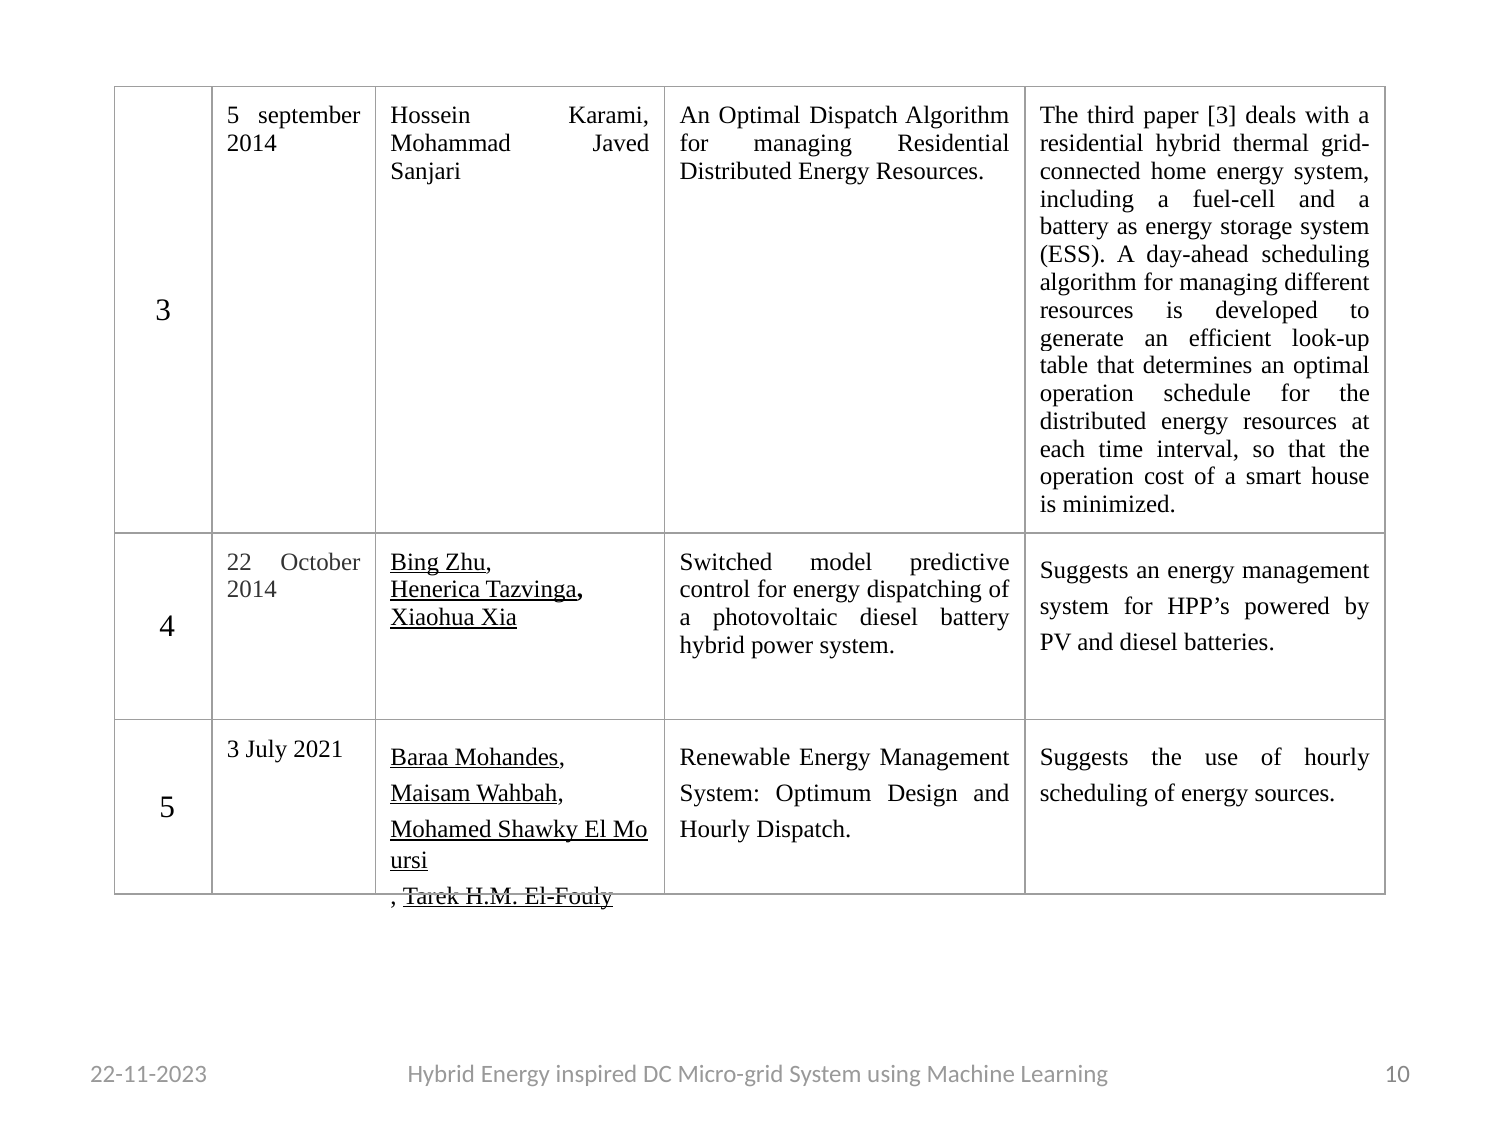

| 3 | 5 september 2014 | Hossein Karami, Mohammad Javed Sanjari | An Optimal Dispatch Algorithm for managing Residential Distributed Energy Resources. | The third paper [3] deals with a residential hybrid thermal grid-connected home energy system, including a fuel-cell and a battery as energy storage system (ESS). A day-ahead scheduling algorithm for managing different resources is developed to generate an efficient look-up table that determines an optimal operation schedule for the distributed energy resources at each time interval, so that the operation cost of a smart house is minimized. |
| --- | --- | --- | --- | --- |
| 4 | 22 October 2014 | Bing Zhu, Henerica Tazvinga, Xiaohua Xia | Switched model predictive control for energy dispatching of a photovoltaic diesel battery hybrid power system. | Suggests an energy management system for HPP’s powered by PV and diesel batteries. |
| 5 | 3 July 2021 | Baraa Mohandes,Maisam Wahbah, Mohamed Shawky El Moursi, Tarek H.M. El-Fouly | Renewable Energy Management System: Optimum Design and Hourly Dispatch. | Suggests the use of hourly scheduling of energy sources. |
22-11-2023                                   Hybrid Energy inspired DC Micro-grid System using Machine Learning
10